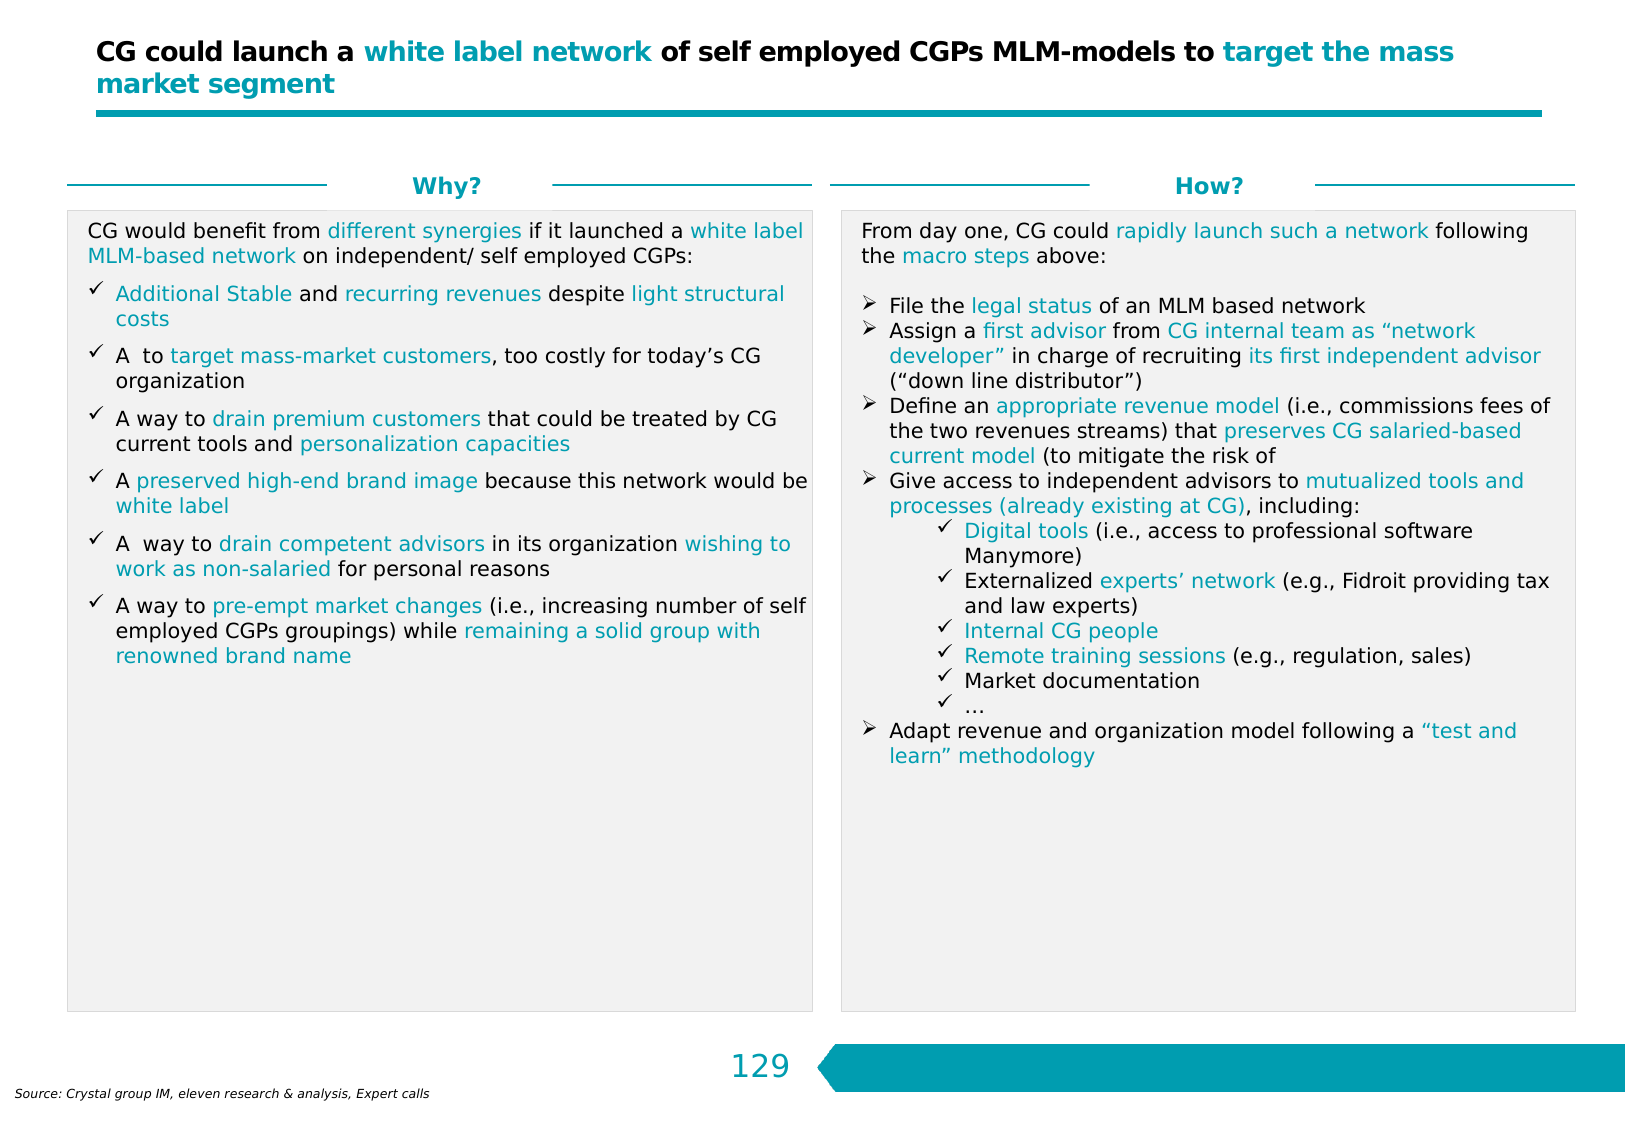

# CG could launch a white label network of self employed CGPs MLM-models to target the mass market segment
Why?
How?
From day one, CG could rapidly launch such a network following the macro steps above:

File the legal status of an MLM based network
Assign a first advisor from CG internal team as “network developer” in charge of recruiting its first independent advisor (“down line distributor”)
Define an appropriate revenue model (i.e., commissions fees of the two revenues streams) that preserves CG salaried-based current model (to mitigate the risk of
Give access to independent advisors to mutualized tools and processes (already existing at CG), including:
Digital tools (i.e., access to professional software Manymore)
Externalized experts’ network (e.g., Fidroit providing tax and law experts)
Internal CG people
Remote training sessions (e.g., regulation, sales)
Market documentation
…
Adapt revenue and organization model following a “test and learn” methodology
CG would benefit from different synergies if it launched a white label MLM-based network on independent/ self employed CGPs:
Additional Stable and recurring revenues despite light structural costs
A  to target mass-market customers, too costly for today’s CG organization
A way to drain premium customers that could be treated by CG current tools and personalization capacities
A preserved high-end brand image because this network would be white label
A  way to drain competent advisors in its organization wishing to work as non-salaried for personal reasons
A way to pre-empt market changes (i.e., increasing number of self employed CGPs groupings) while remaining a solid group with renowned brand name
Source: Crystal group IM, eleven research & analysis, Expert calls